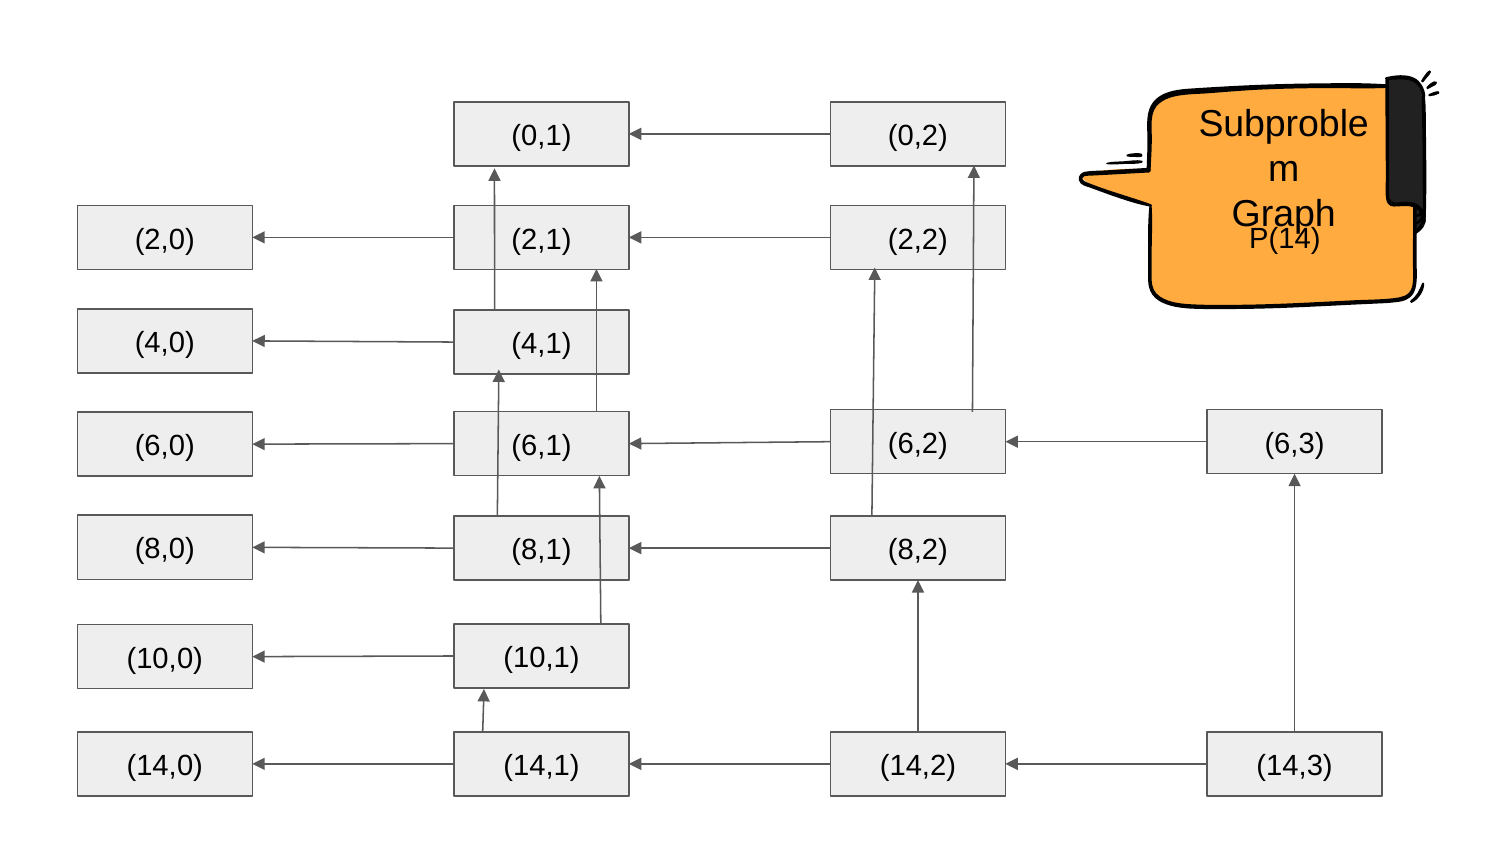

Subproblem
Graph
(0,1)
(0,2)

P(14)
(2,0)
(2,1)
(2,2)
(4,0)
(4,1)
(6,2)
(6,3)
(6,1)
(6,0)
(8,0)
(8,1)
(8,2)
(10,1)
(10,0)
(14,0)
(14,1)
(14,2)
(14,3)